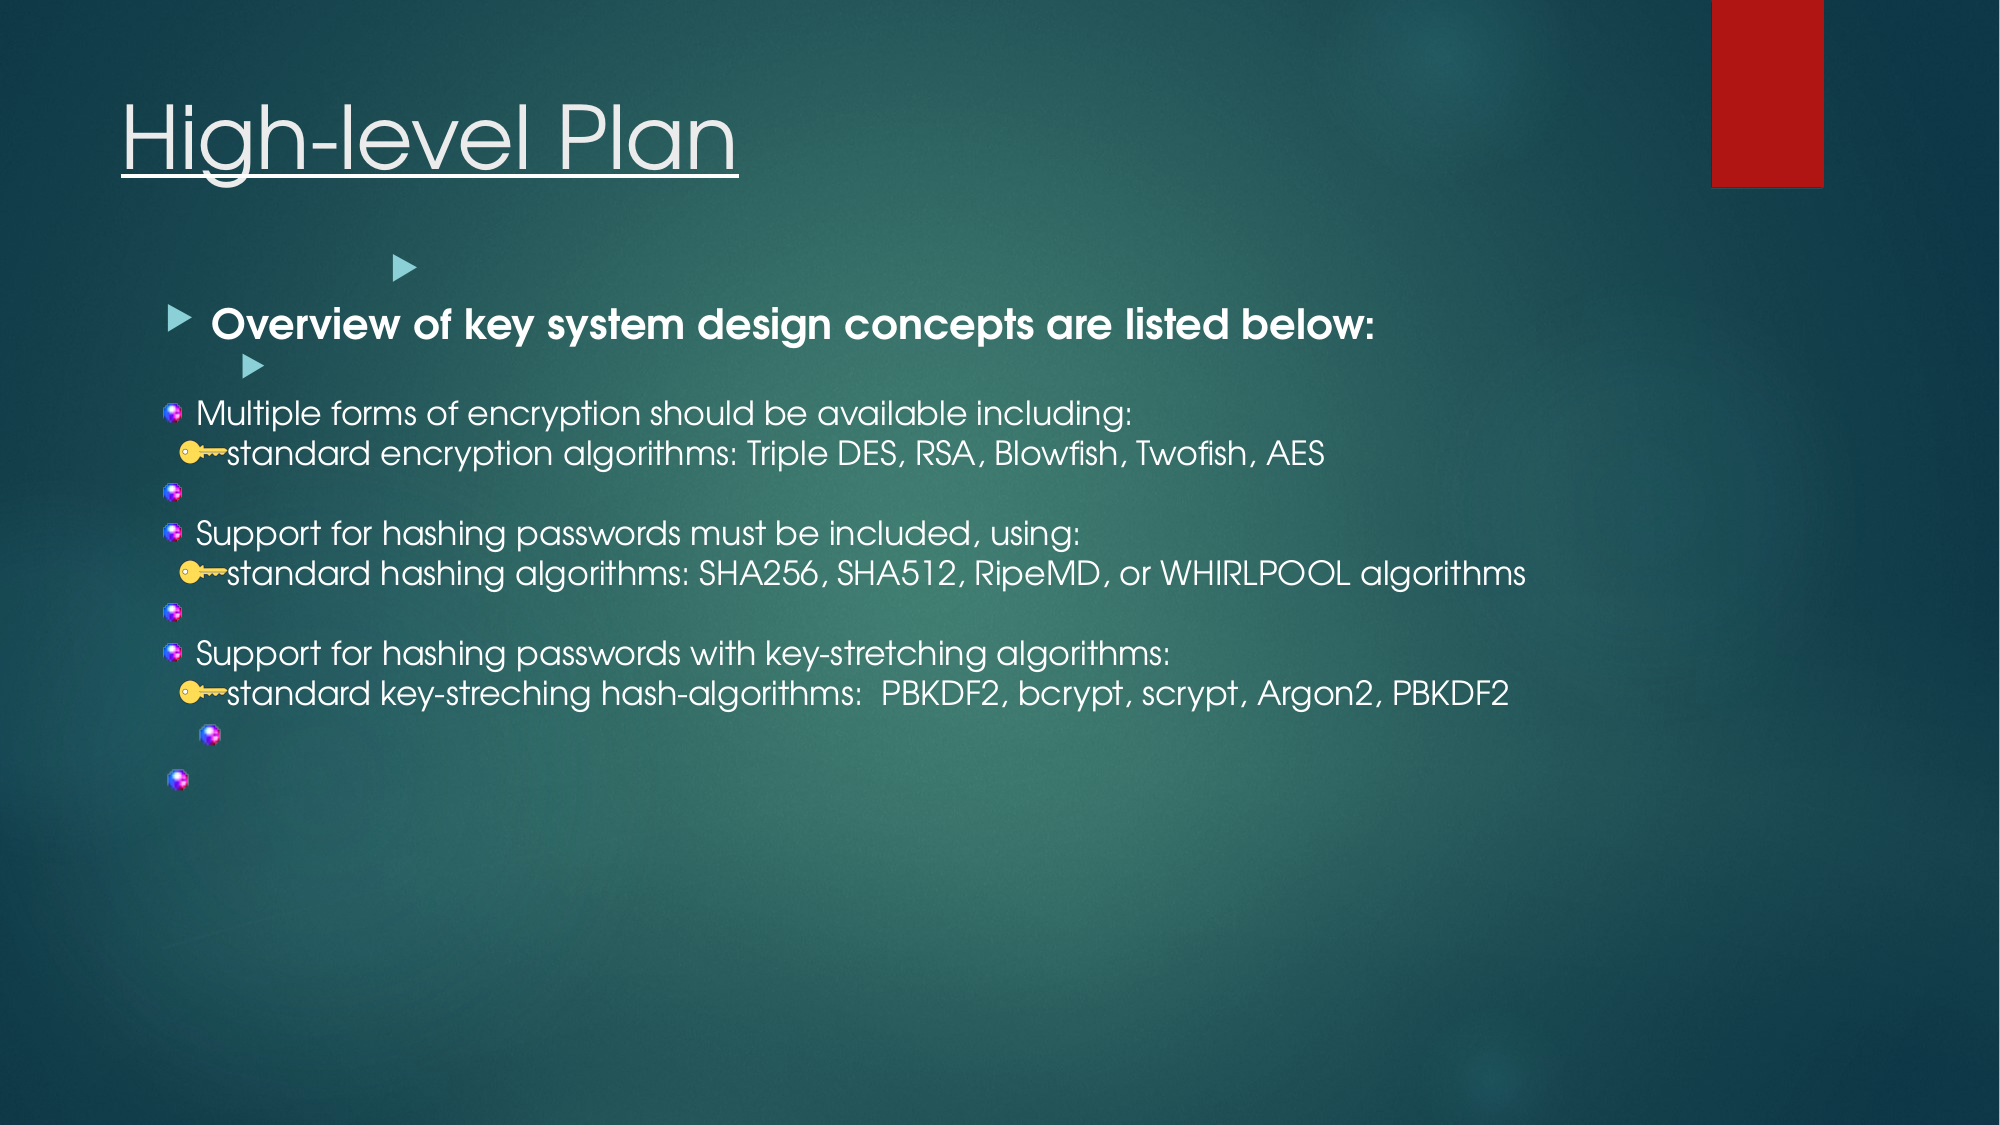

High-level Plan

Overview of key system design concepts are listed below:

Multiple forms of encryption should be available including:
standard encryption algorithms: Triple DES, RSA, Blowfish, Twofish, AES

Support for hashing passwords must be included, using:
standard hashing algorithms: SHA256, SHA512, RipeMD, or WHIRLPOOL algorithms

Support for hashing passwords with key-stretching algorithms:
standard key-streching hash-algorithms:  PBKDF2, bcrypt, scrypt, Argon2, PBKDF2